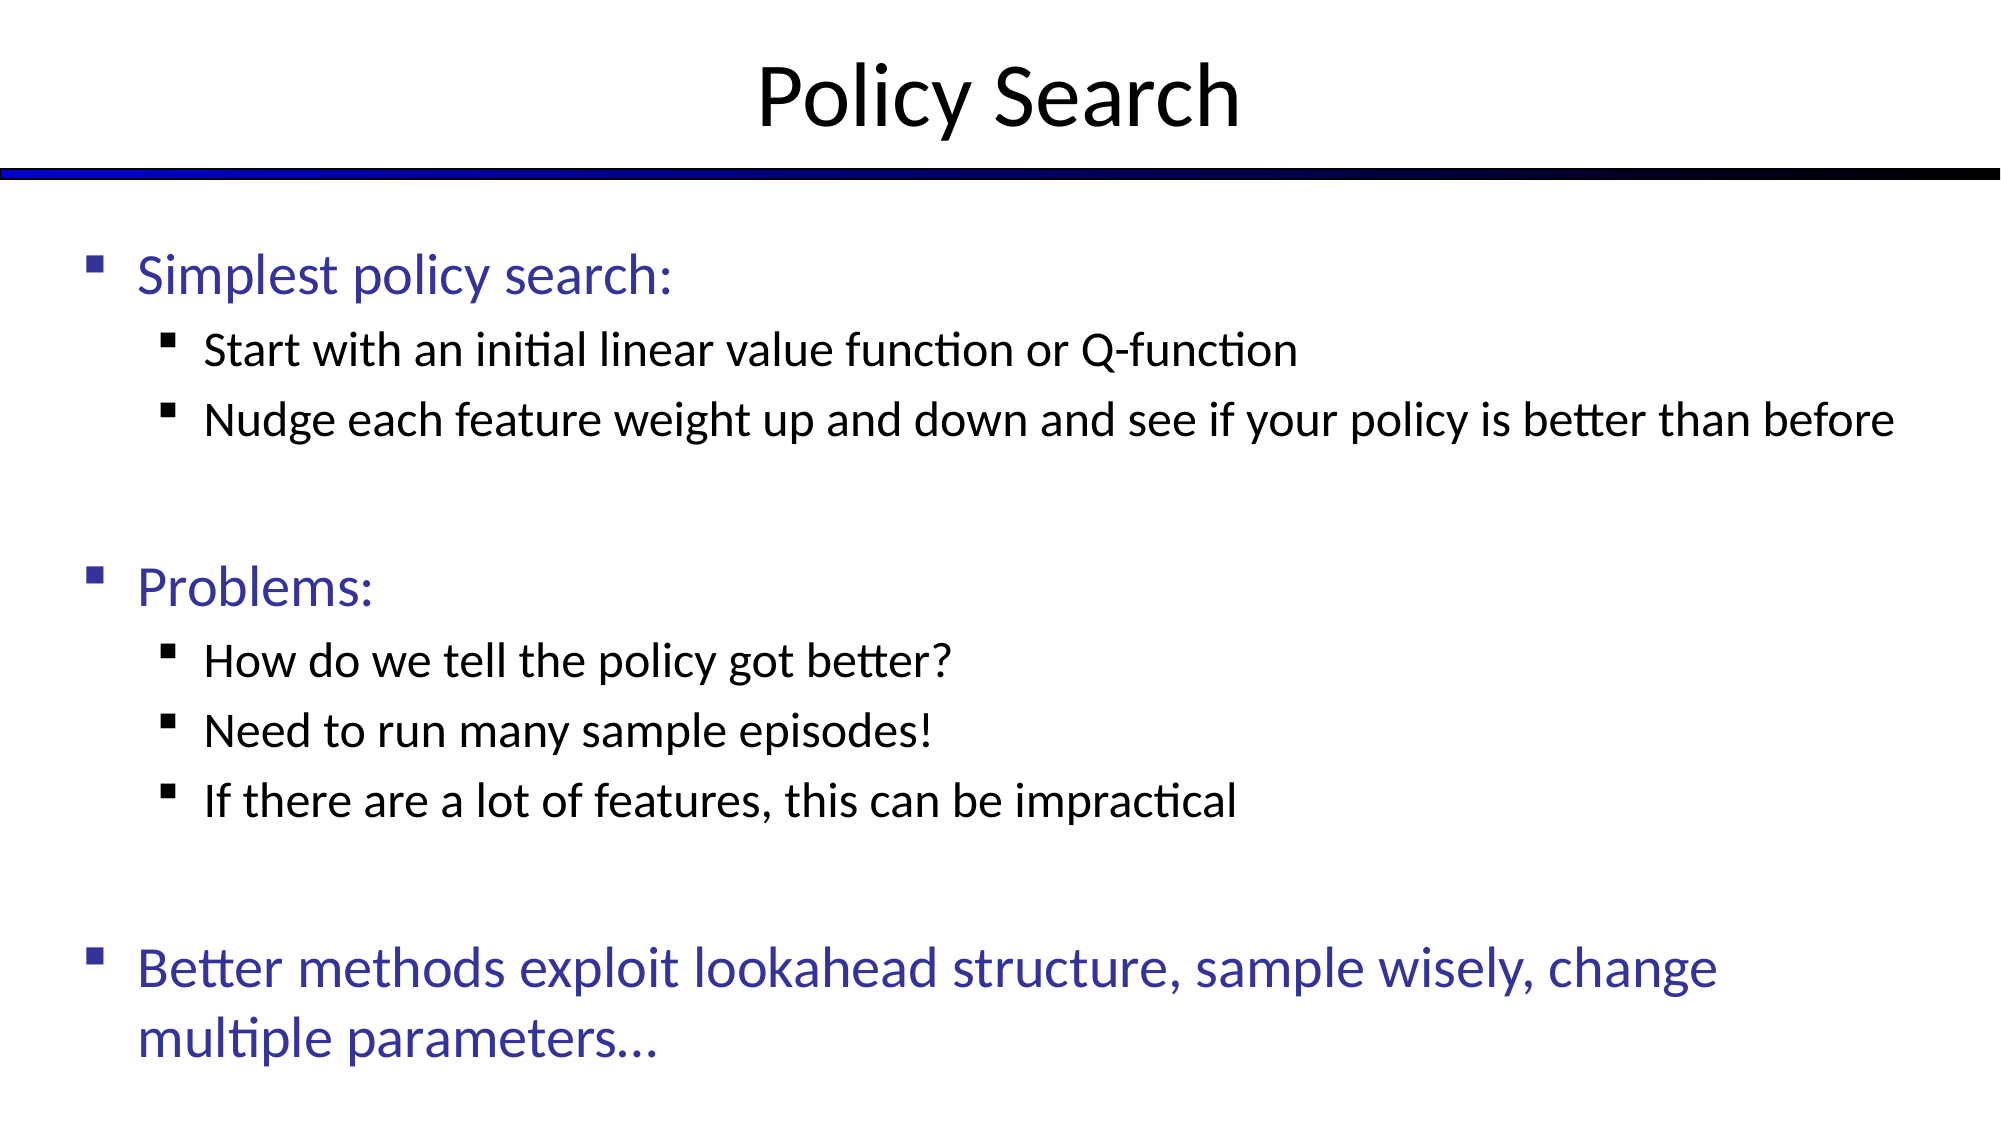

# Policy Search
Simplest policy search:
Start with an initial linear value function or Q-function
Nudge each feature weight up and down and see if your policy is better than before

Problems:
How do we tell the policy got better?
Need to run many sample episodes!
If there are a lot of features, this can be impractical

Better methods exploit lookahead structure, sample wisely, change multiple parameters…